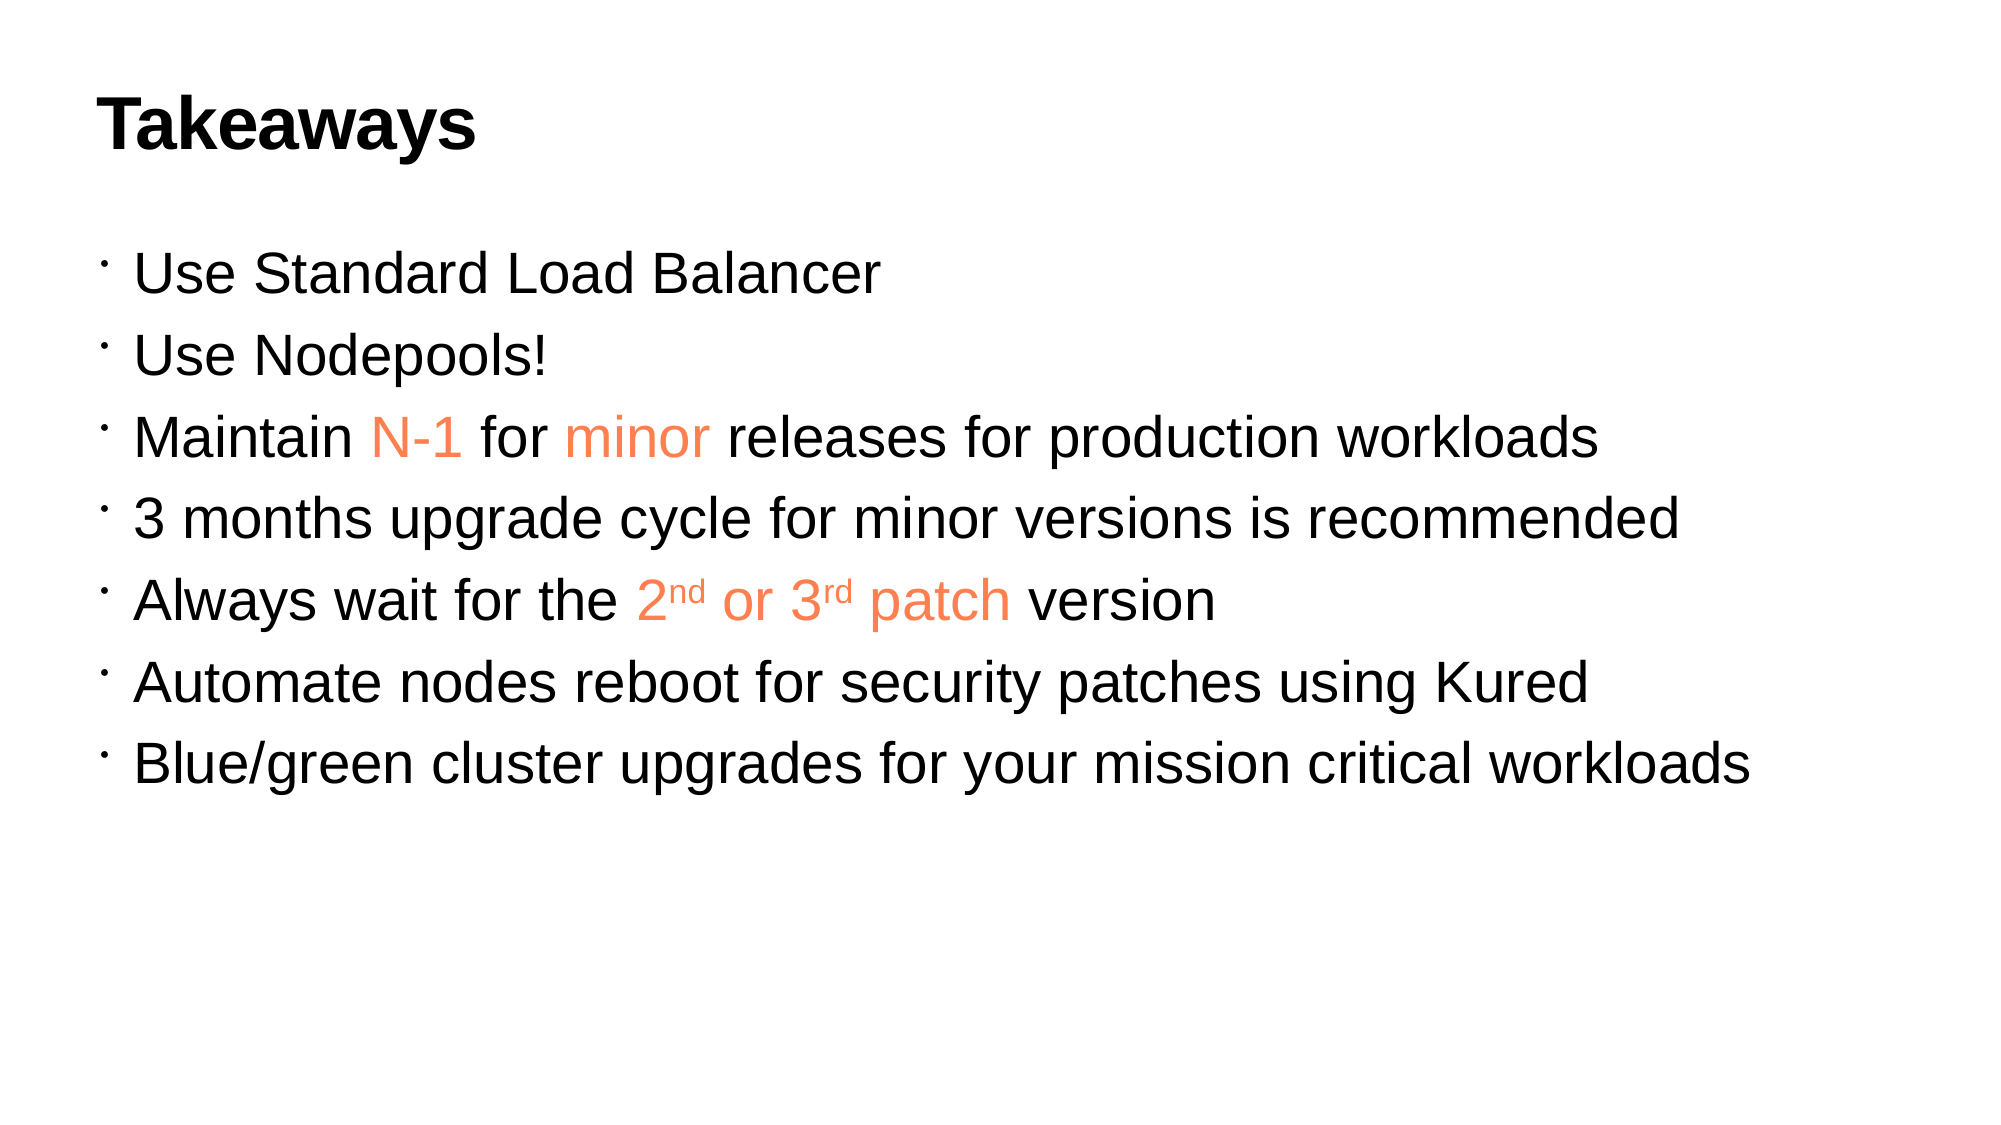

# Takeaways
Use Standard Load Balancer
Use Nodepools!
Maintain N-1 for minor releases for production workloads
3 months upgrade cycle for minor versions is recommended
Always wait for the 2nd or 3rd patch version
Automate nodes reboot for security patches using Kured
Blue/green cluster upgrades for your mission critical workloads